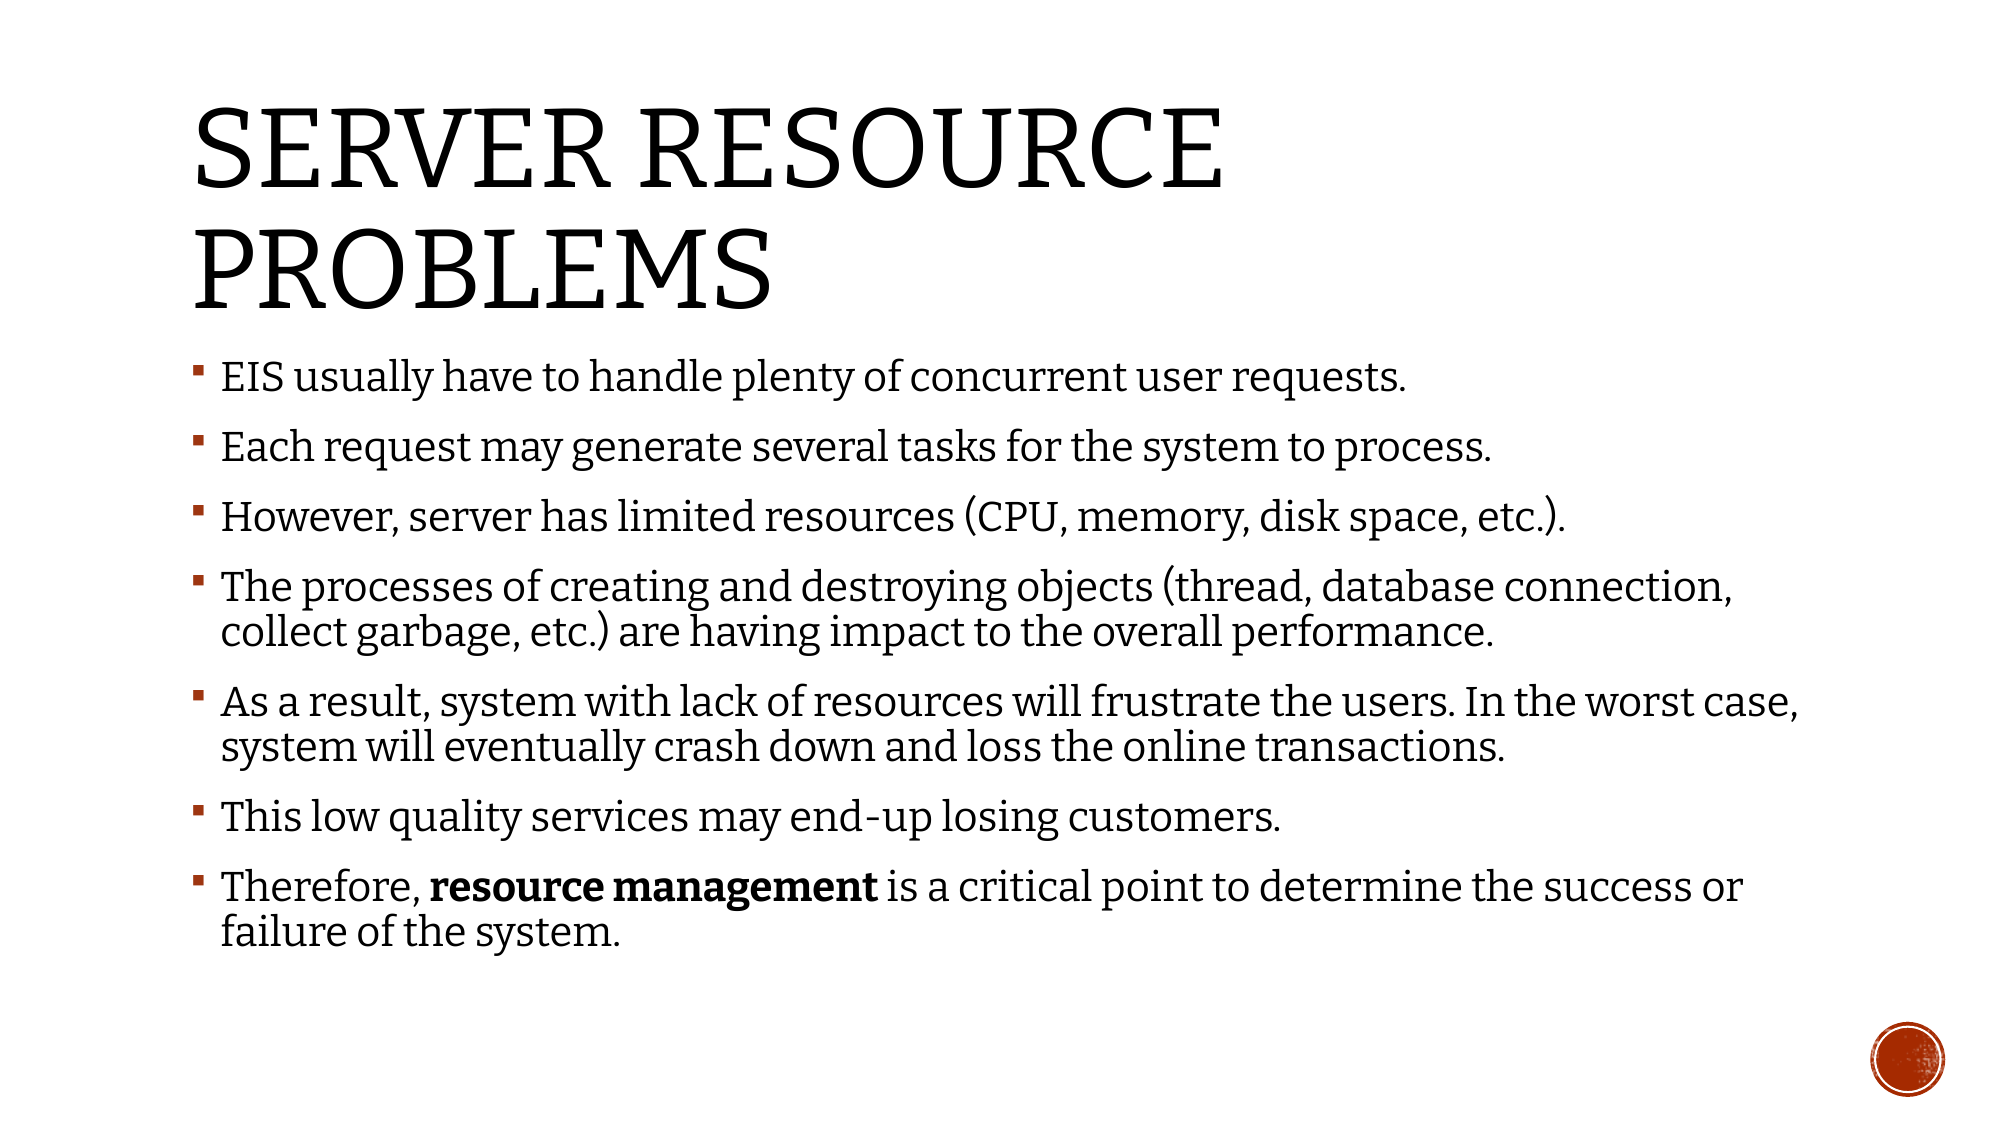

# Server Resource Problems
EIS usually have to handle plenty of concurrent user requests.
Each request may generate several tasks for the system to process.
However, server has limited resources (CPU, memory, disk space, etc.).
The processes of creating and destroying objects (thread, database connection, collect garbage, etc.) are having impact to the overall performance.
As a result, system with lack of resources will frustrate the users. In the worst case, system will eventually crash down and loss the online transactions.
This low quality services may end-up losing customers.
Therefore, resource management is a critical point to determine the success or failure of the system.